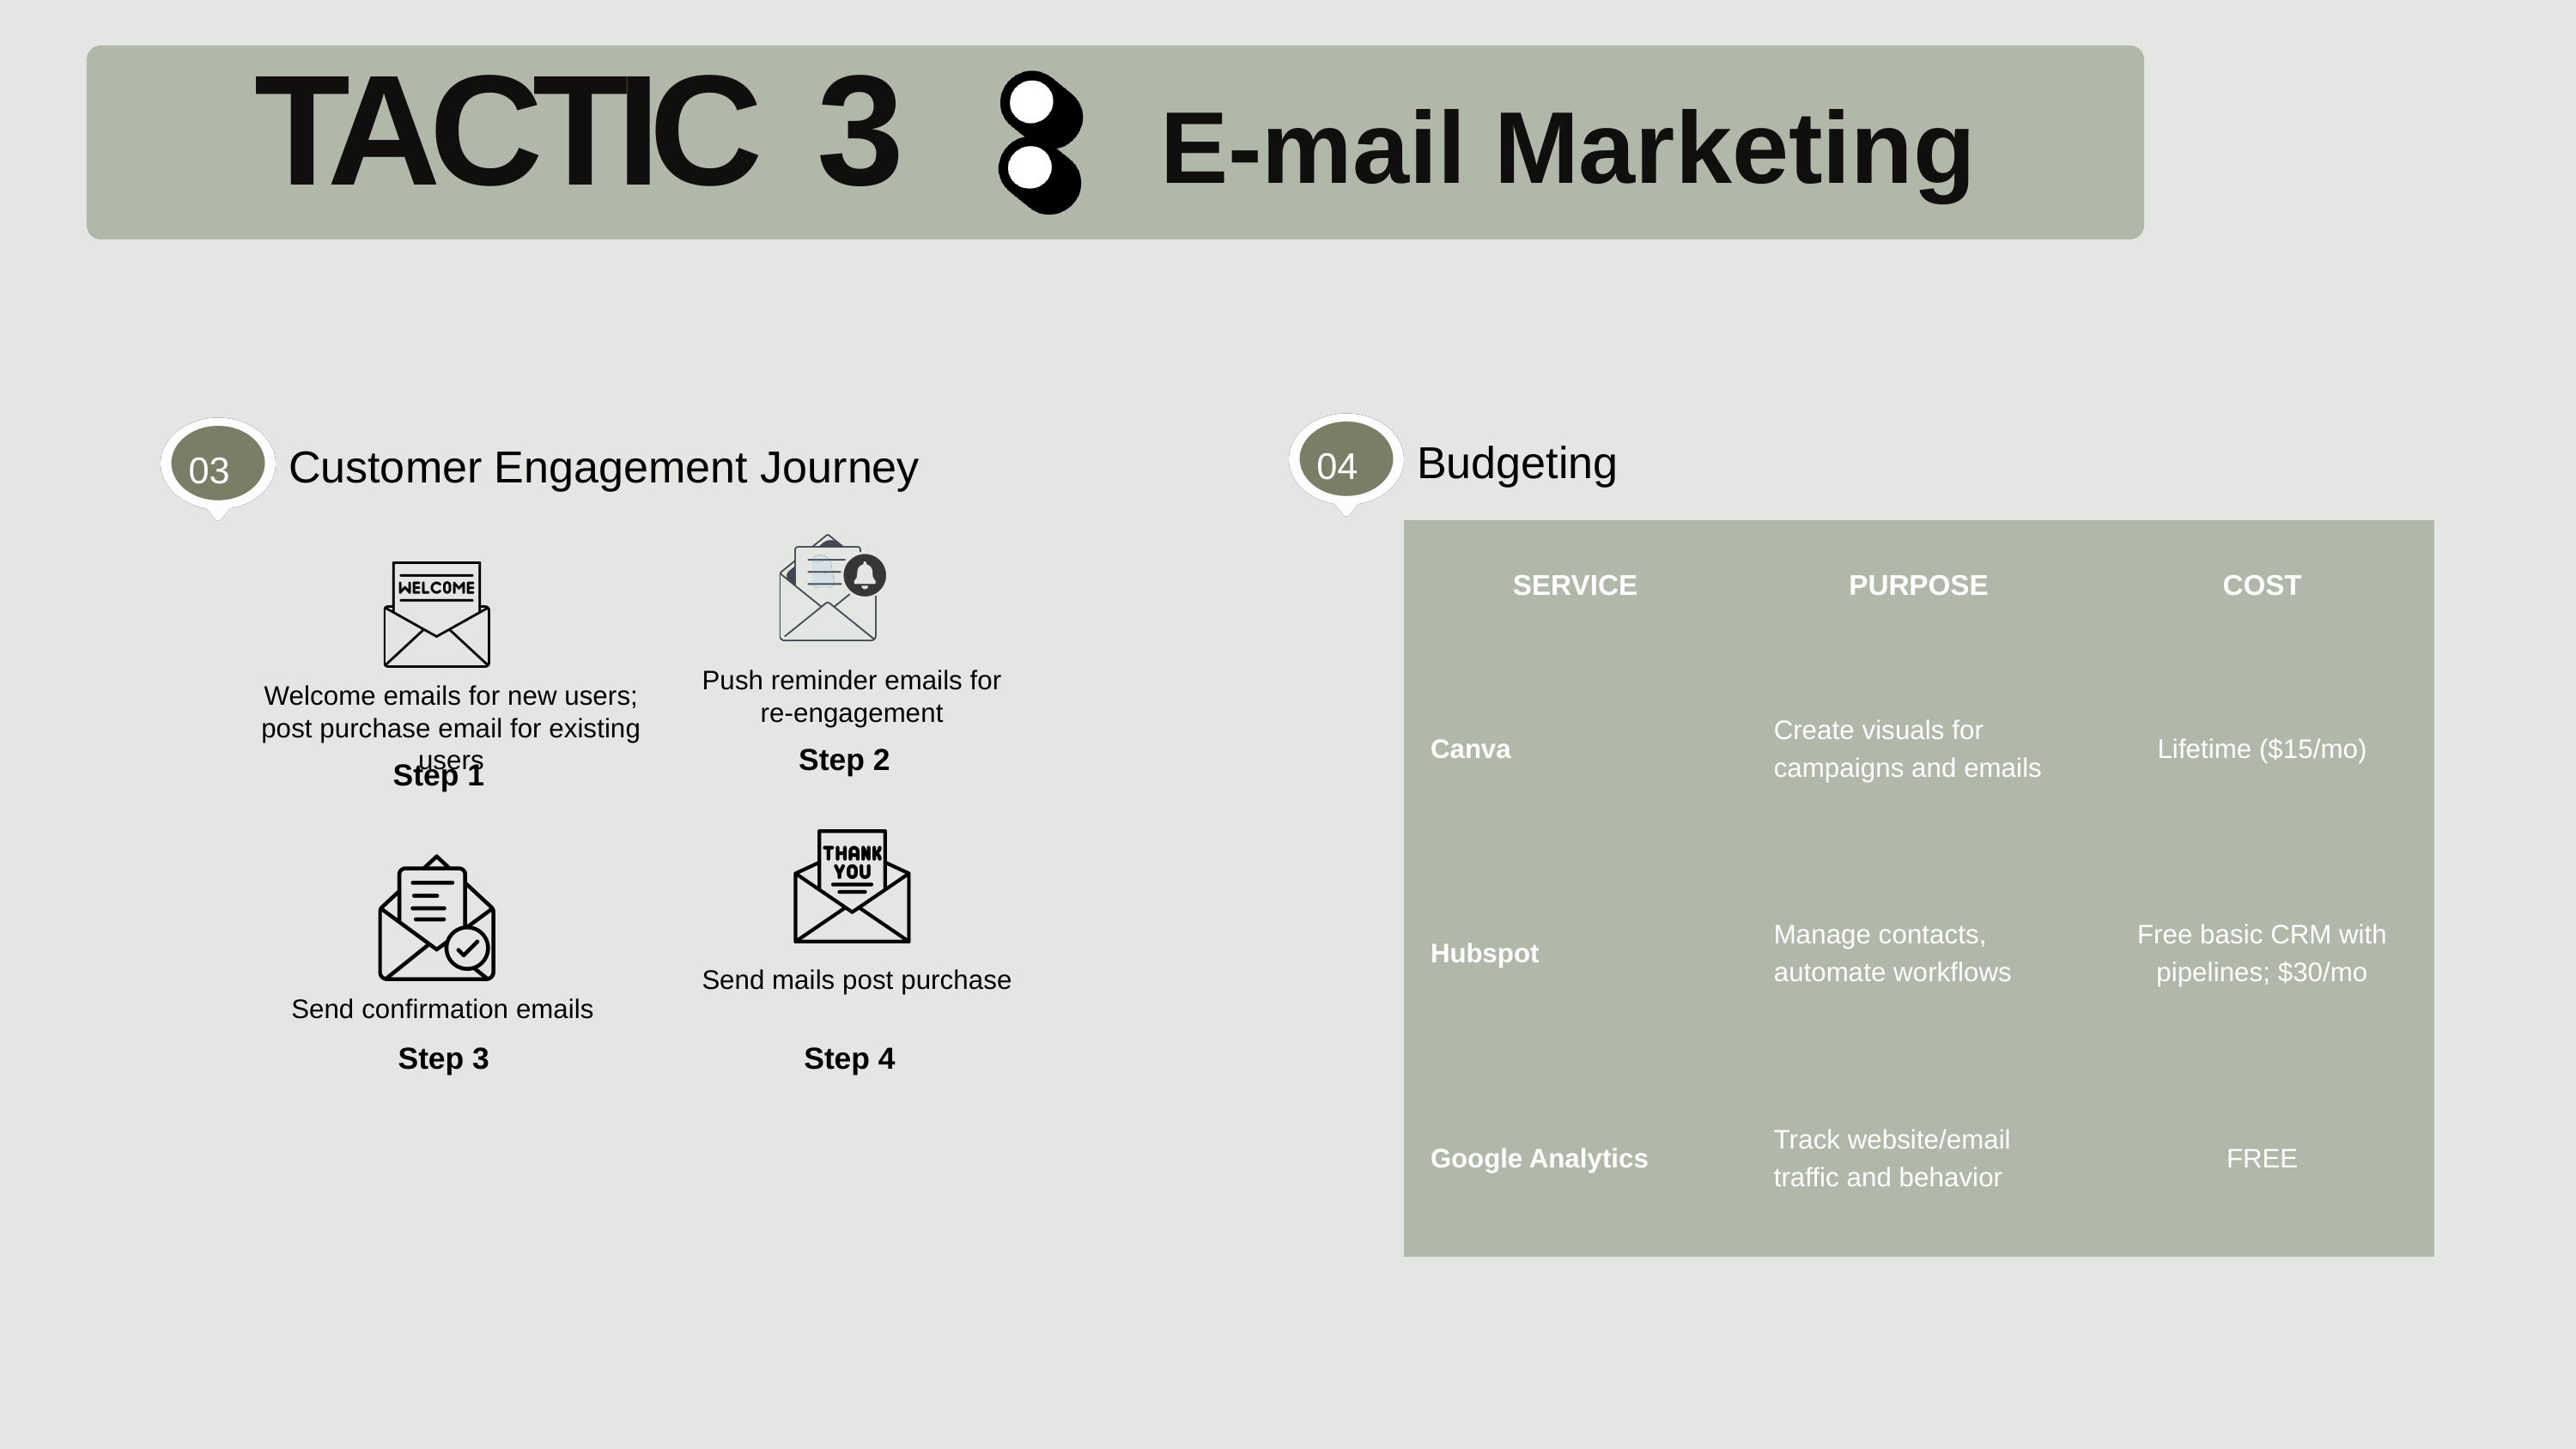

E-mail Marketing

TACTIC  3

Budgeting
Customer Engagement Journey
04
03
| SERVICE | PURPOSE | COST |
| --- | --- | --- |
| Canva | Create visuals for campaigns and emails | Lifetime ($15/mo) |
| Hubspot | Manage contacts, automate workflows | Free basic CRM with pipelines; $30/mo |
| Google Analytics | Track website/email traffic and behavior | FREE |

Push reminder emails for
re-engagement
Welcome emails for new users;
post purchase email for existing users
Step 2
Step 1

Send mails post purchase
Send confirmation emails
Step 3
Step 4